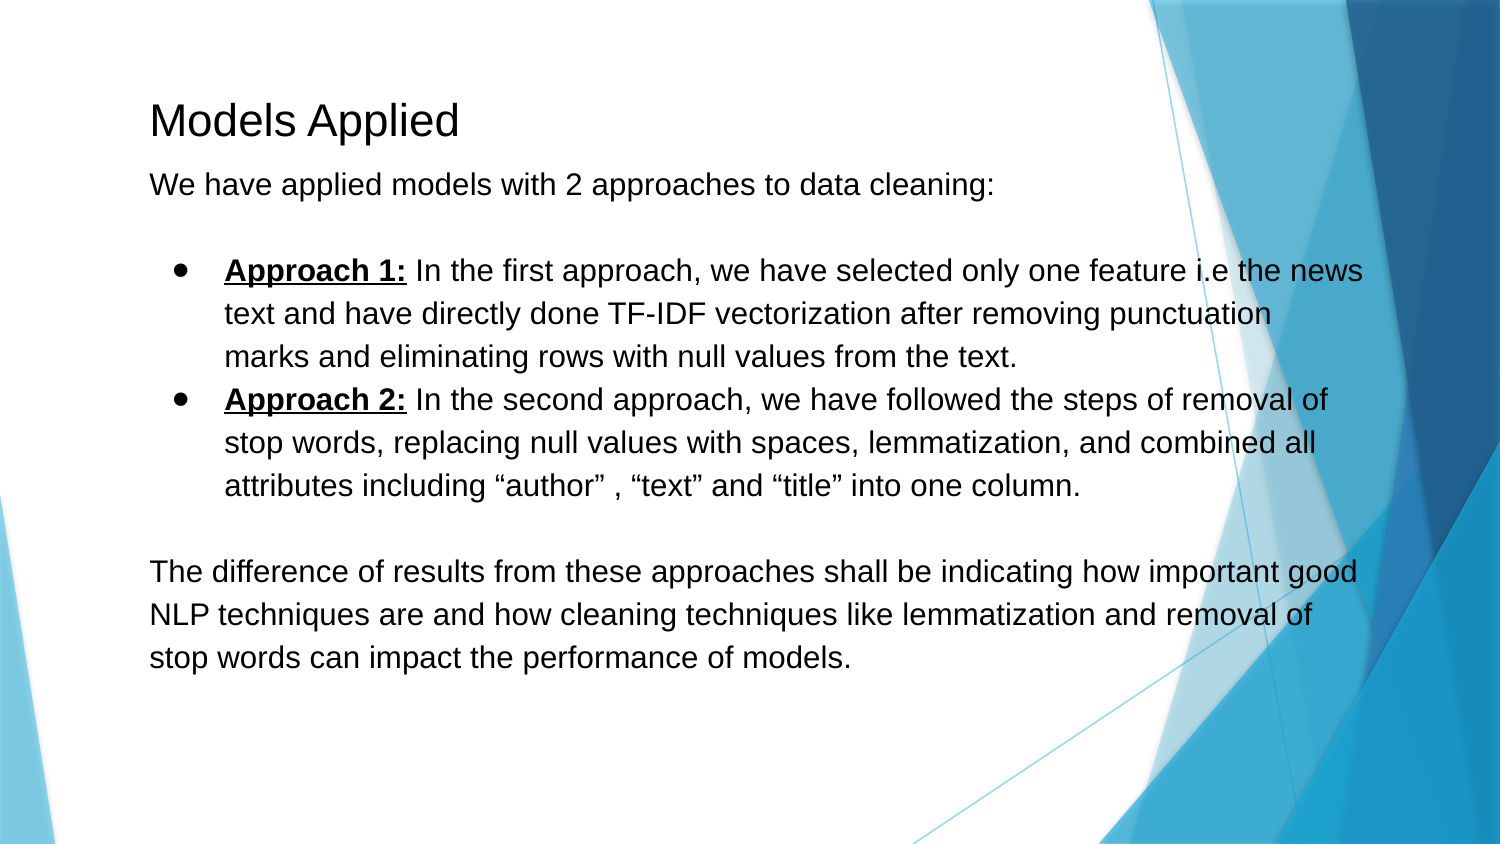

# Models Applied
We have applied models with 2 approaches to data cleaning:

Approach 1: In the first approach, we have selected only one feature i.e the news text and have directly done TF-IDF vectorization after removing punctuation marks and eliminating rows with null values from the text.
Approach 2: In the second approach, we have followed the steps of removal of stop words, replacing null values with spaces, lemmatization, and combined all attributes including “author” , “text” and “title” into one column.

The difference of results from these approaches shall be indicating how important good NLP techniques are and how cleaning techniques like lemmatization and removal of stop words can impact the performance of models.